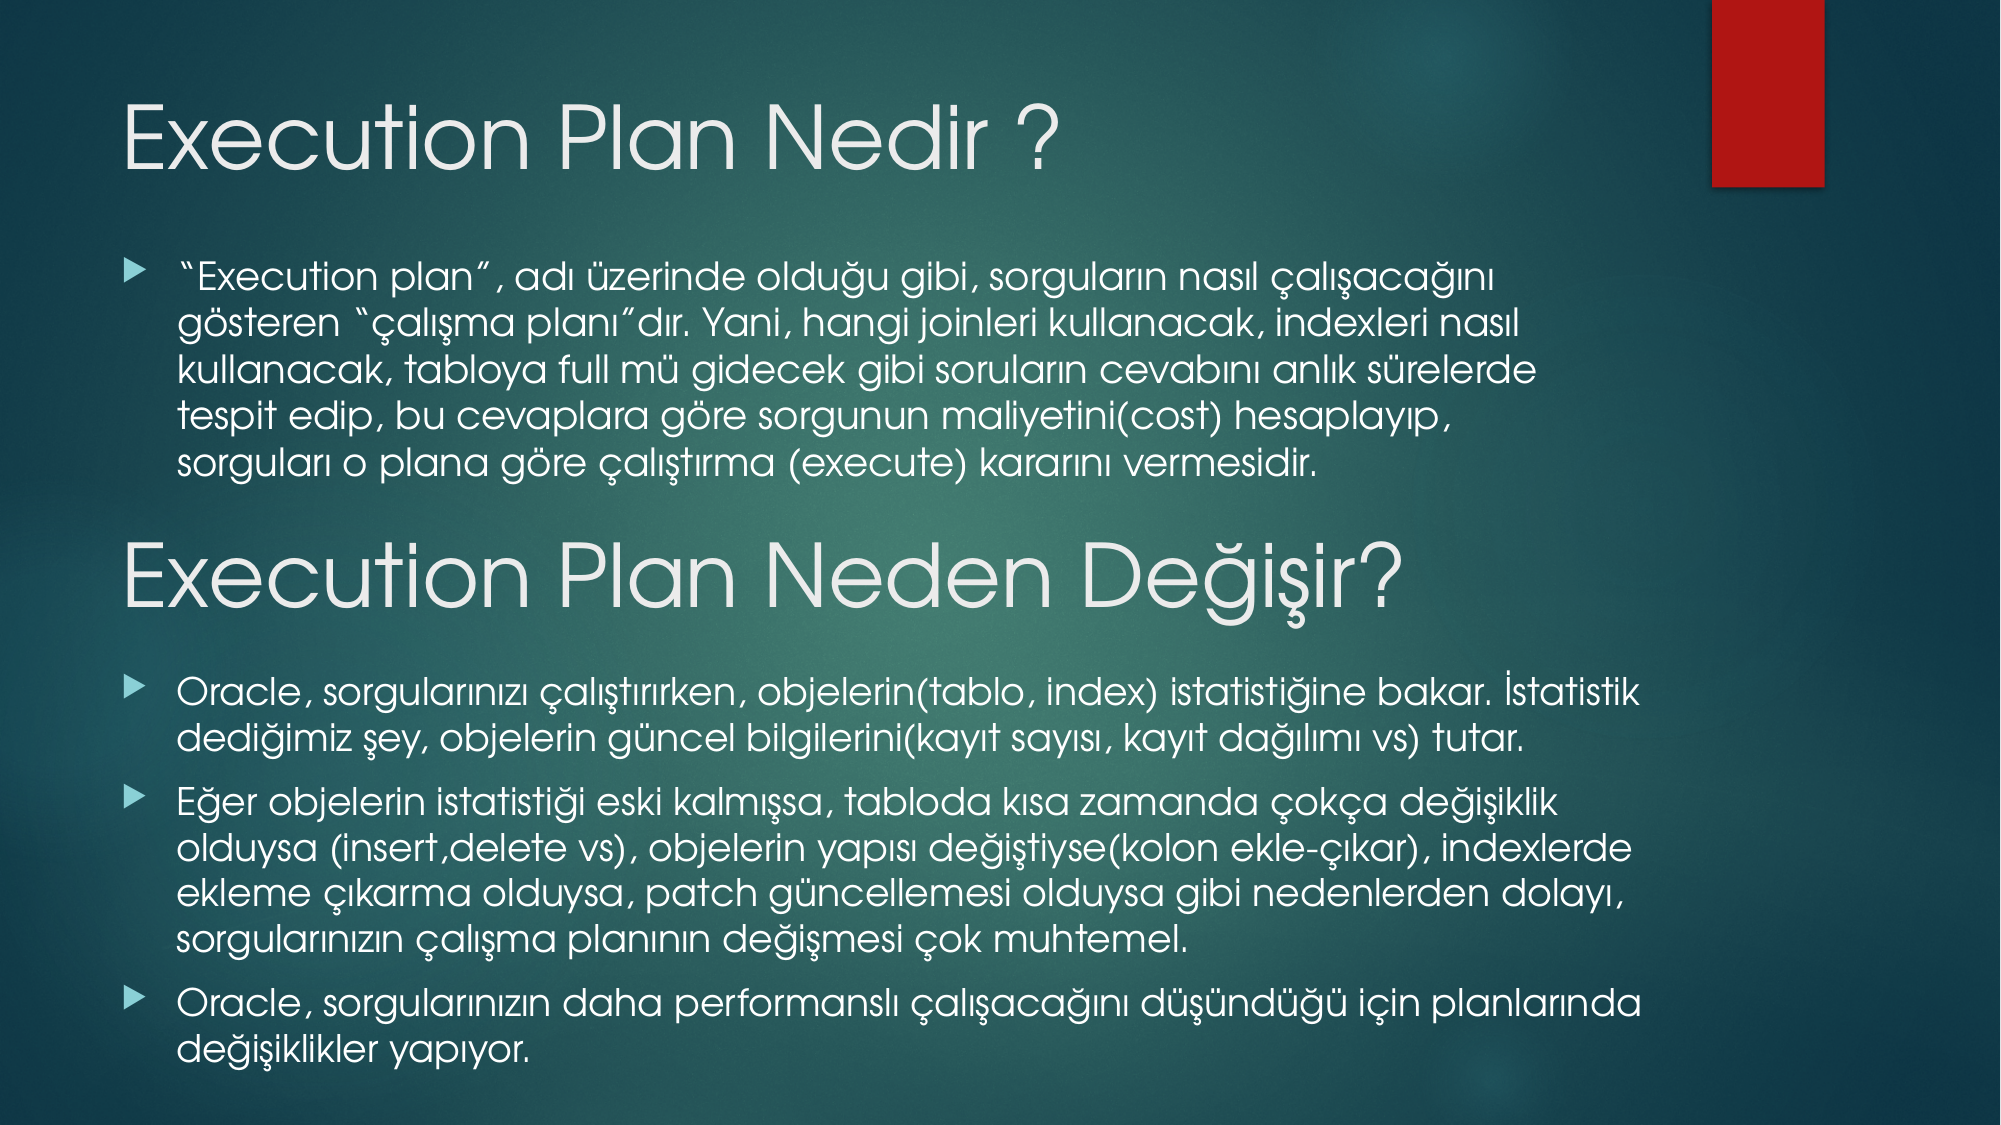

# Execution Plan Nedir ?
“Execution plan”, adı üzerinde olduğu gibi, sorguların nasıl çalışacağını gösteren “çalışma planı”dır. Yani, hangi joinleri kullanacak, indexleri nasıl kullanacak, tabloya full mü gidecek gibi soruların cevabını anlık sürelerde tespit edip, bu cevaplara göre sorgunun maliyetini(cost) hesaplayıp, sorguları o plana göre çalıştırma (execute) kararını vermesidir.
Execution Plan Neden Değişir?
Oracle, sorgularınızı çalıştırırken, objelerin(tablo, index) istatistiğine bakar. İstatistik dediğimiz şey, objelerin güncel bilgilerini(kayıt sayısı, kayıt dağılımı vs) tutar.
Eğer objelerin istatistiği eski kalmışsa, tabloda kısa zamanda çokça değişiklik olduysa (insert,delete vs), objelerin yapısı değiştiyse(kolon ekle-çıkar), indexlerde ekleme çıkarma olduysa, patch güncellemesi olduysa gibi nedenlerden dolayı, sorgularınızın çalışma planının değişmesi çok muhtemel.
Oracle, sorgularınızın daha performanslı çalışacağını düşündüğü için planlarında değişiklikler yapıyor.